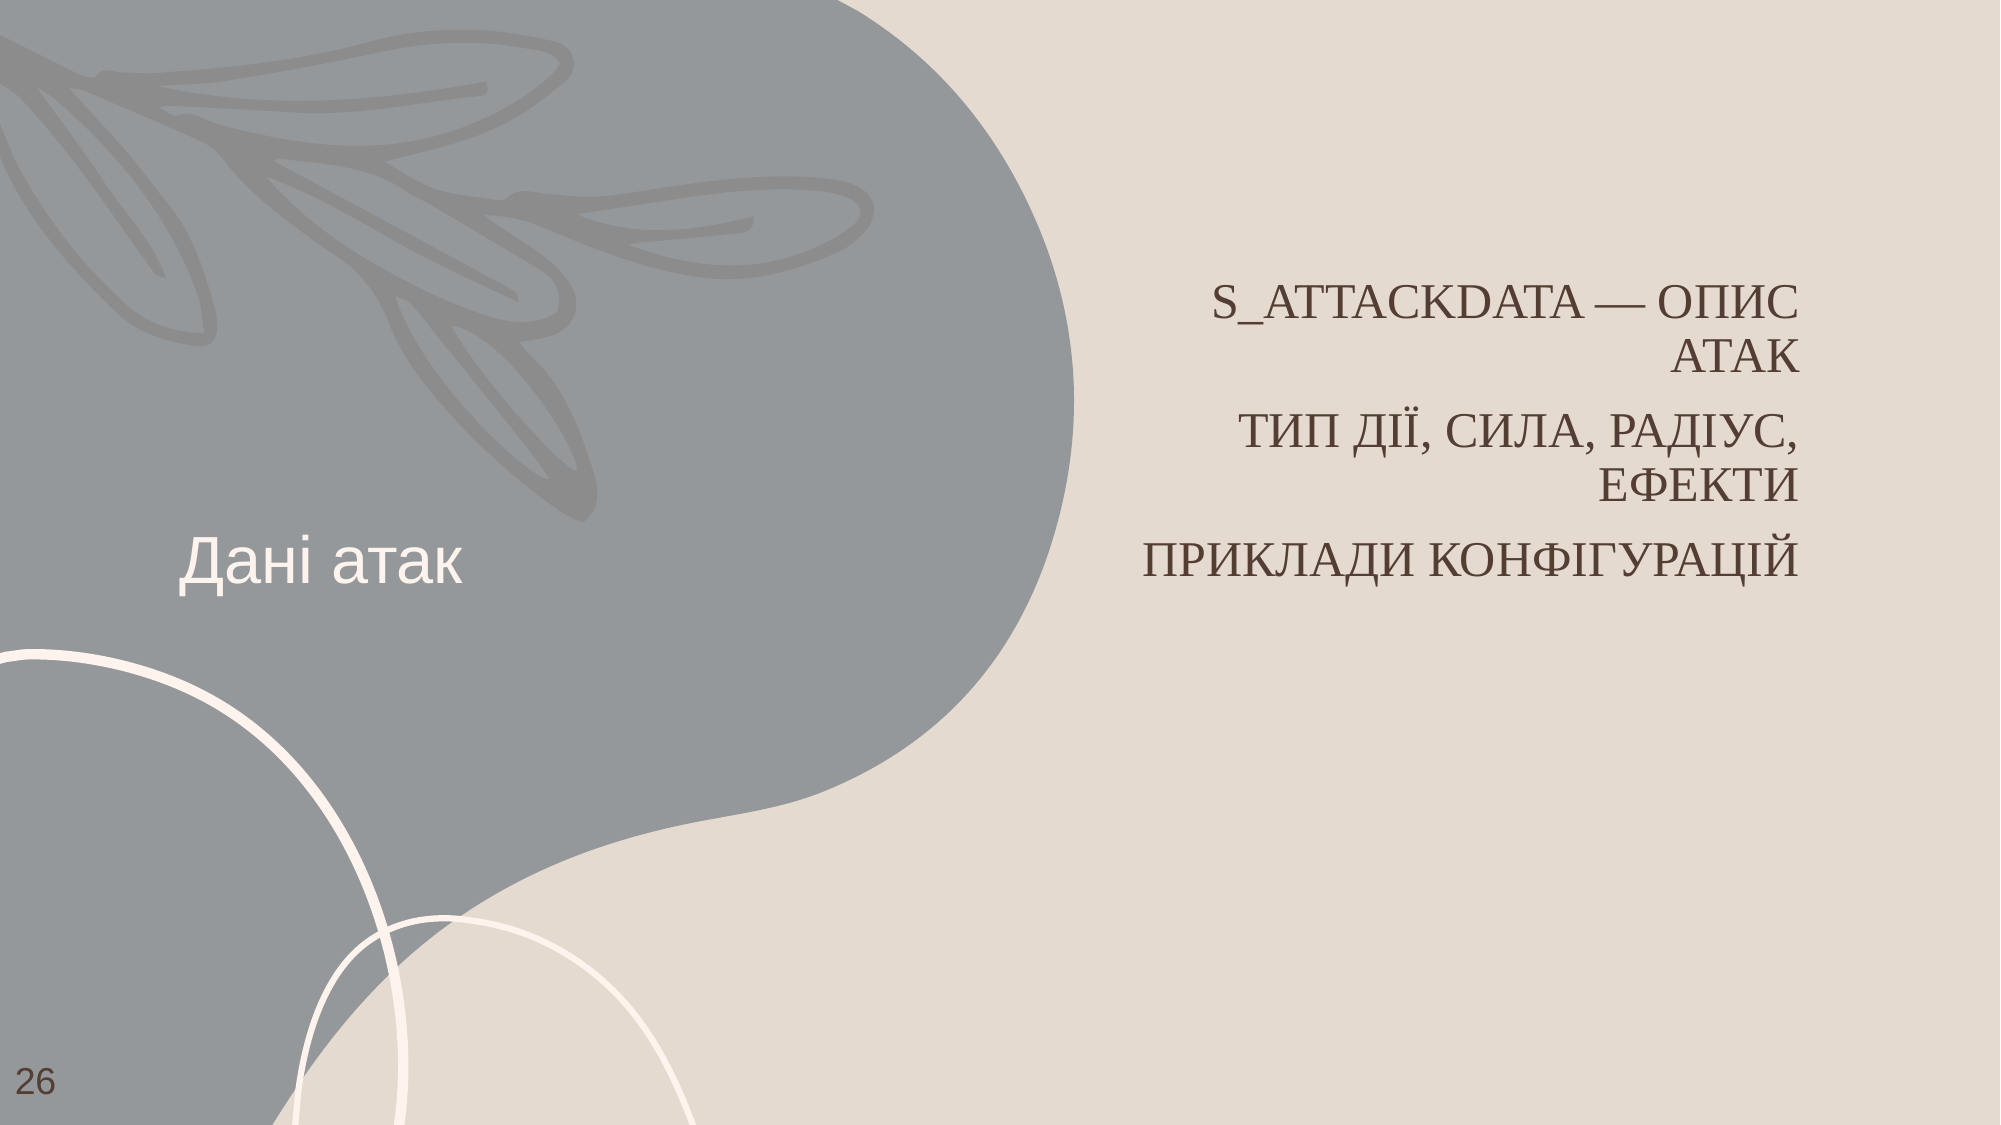

# Дані атак

S_AttackData — опис атак
Тип дії, сила, радіус, ефекти
Приклади конфігурацій
26